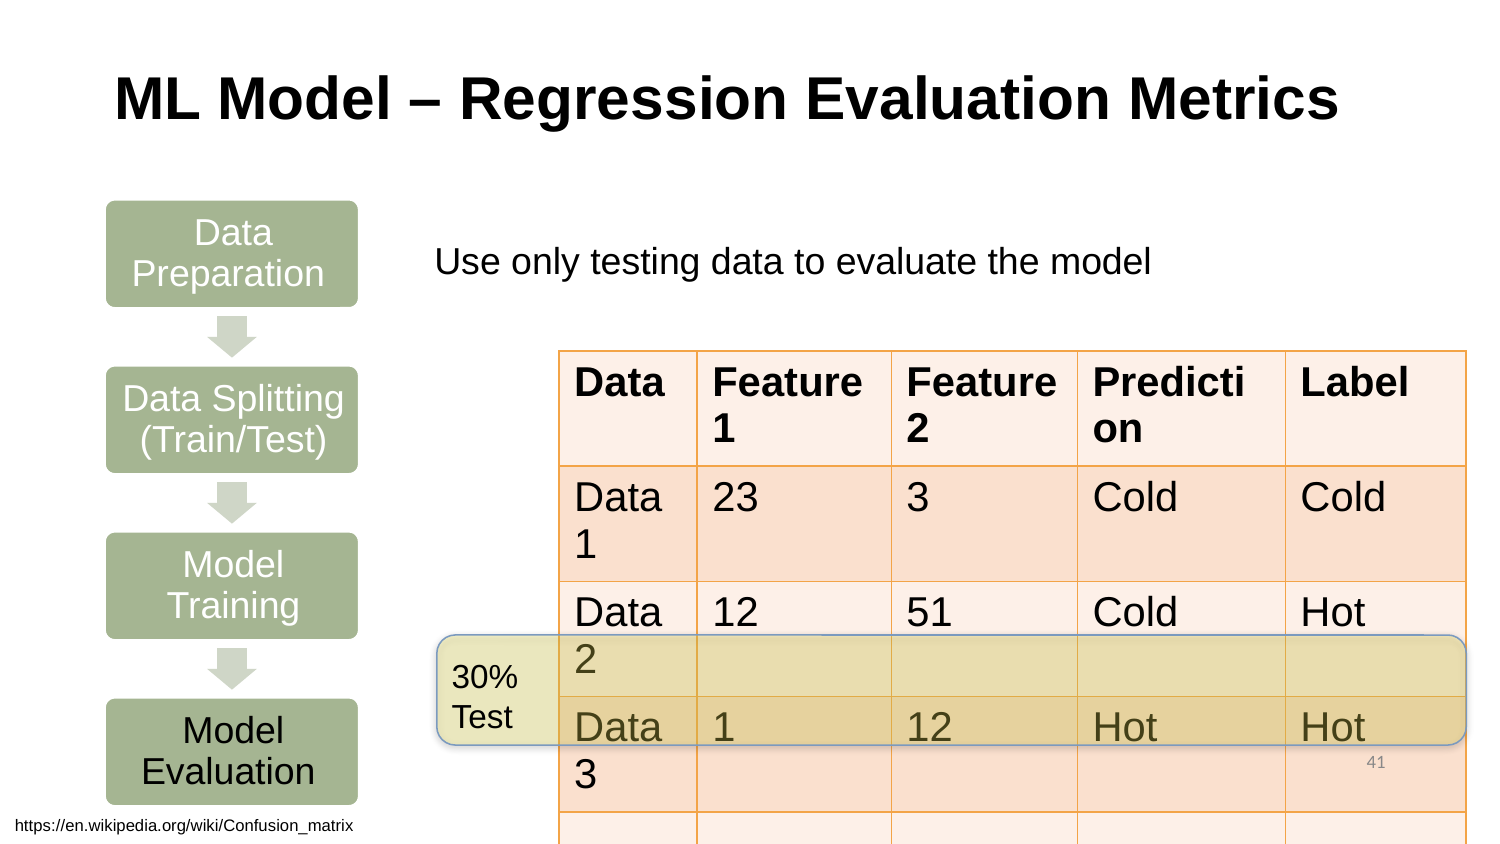

# ML Model – Regression Evaluation Metrics
Data Preparation

Data Splitting (Train/Test)

Model Training

Model Evaluation
Use only testing data to evaluate the model
| Data | Feature1 | Feature2 | Prediction | Label |
| --- | --- | --- | --- | --- |
| Data1 | 23 | 3 | Cold | Cold |
| Data2 | 12 | 51 | Cold | Hot |
| Data3 | 1 | 12 | Hot | Hot |
| … | … | … | … | … |
| DataN | 15 | 65 | Hot | Cold |

30%
Test
41
https://en.wikipedia.org/wiki/Confusion_matrix